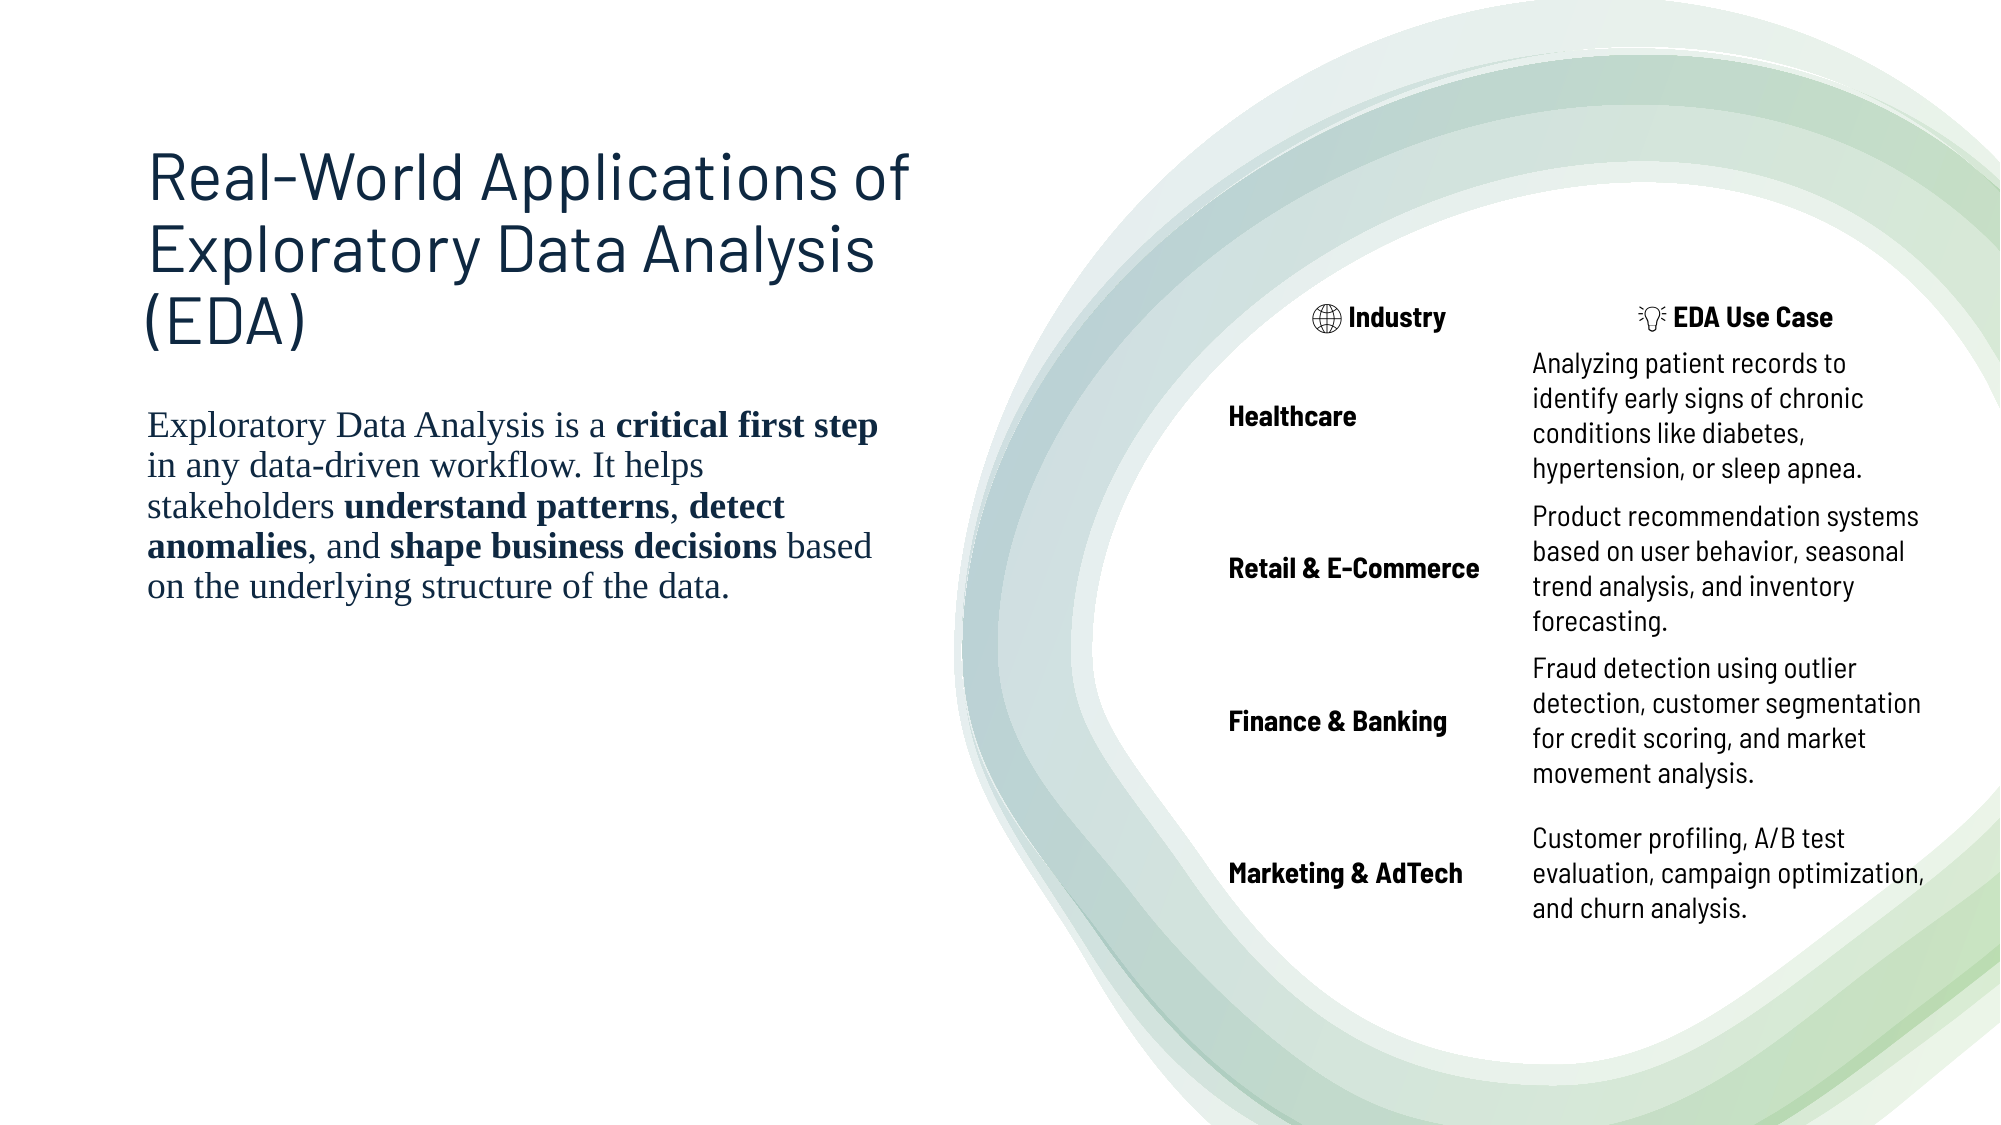

# Real-World Applications of Exploratory Data Analysis (EDA)
| 🌐 Industry | 💡 EDA Use Case |
| --- | --- |
| Healthcare | Analyzing patient records to identify early signs of chronic conditions like diabetes, hypertension, or sleep apnea. |
| Retail & E-Commerce | Product recommendation systems based on user behavior, seasonal trend analysis, and inventory forecasting. |
| Finance & Banking | Fraud detection using outlier detection, customer segmentation for credit scoring, and market movement analysis. |
| Marketing & AdTech | Customer profiling, A/B test evaluation, campaign optimization, and churn analysis. |
Exploratory Data Analysis is a critical first step in any data-driven workflow. It helps stakeholders understand patterns, detect anomalies, and shape business decisions based on the underlying structure of the data.